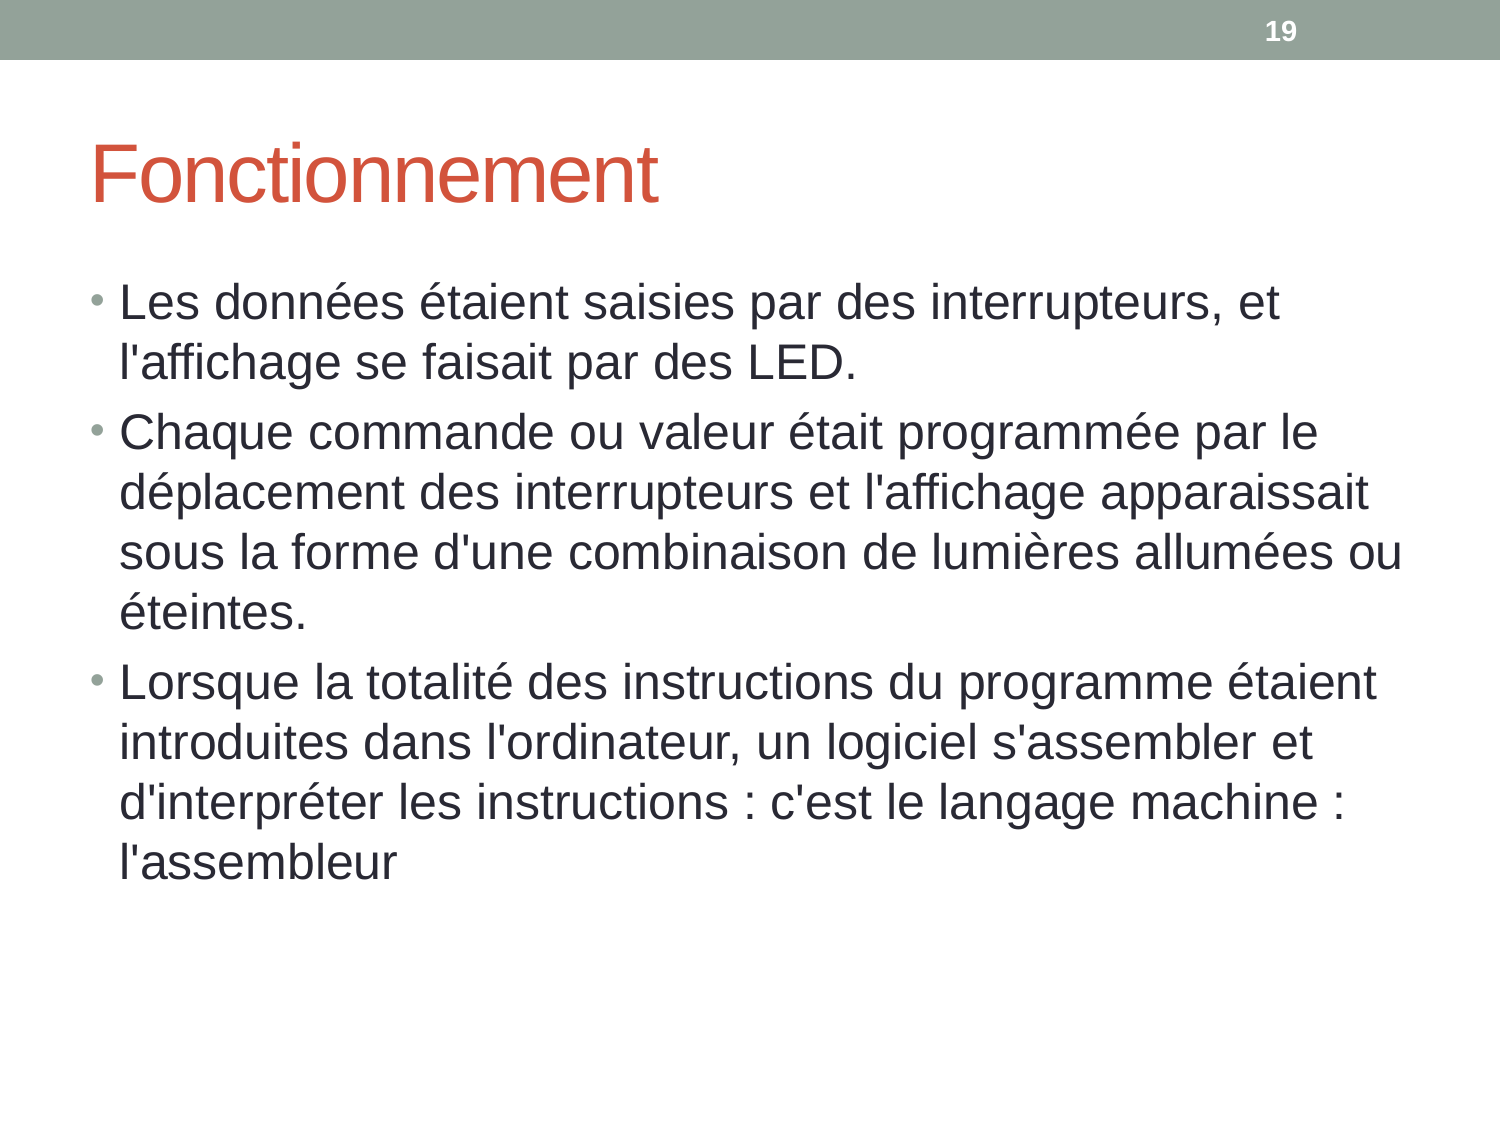

19
Fonctionnement
Les données étaient saisies par des interrupteurs, et l'affichage se faisait par des LED.
Chaque commande ou valeur était programmée par le déplacement des interrupteurs et l'affichage apparaissait sous la forme d'une combinaison de lumières allumées ou éteintes.
Lorsque la totalité des instructions du programme étaient introduites dans l'ordinateur, un logiciel s'assembler et d'interpréter les instructions : c'est le langage machine : l'assembleur